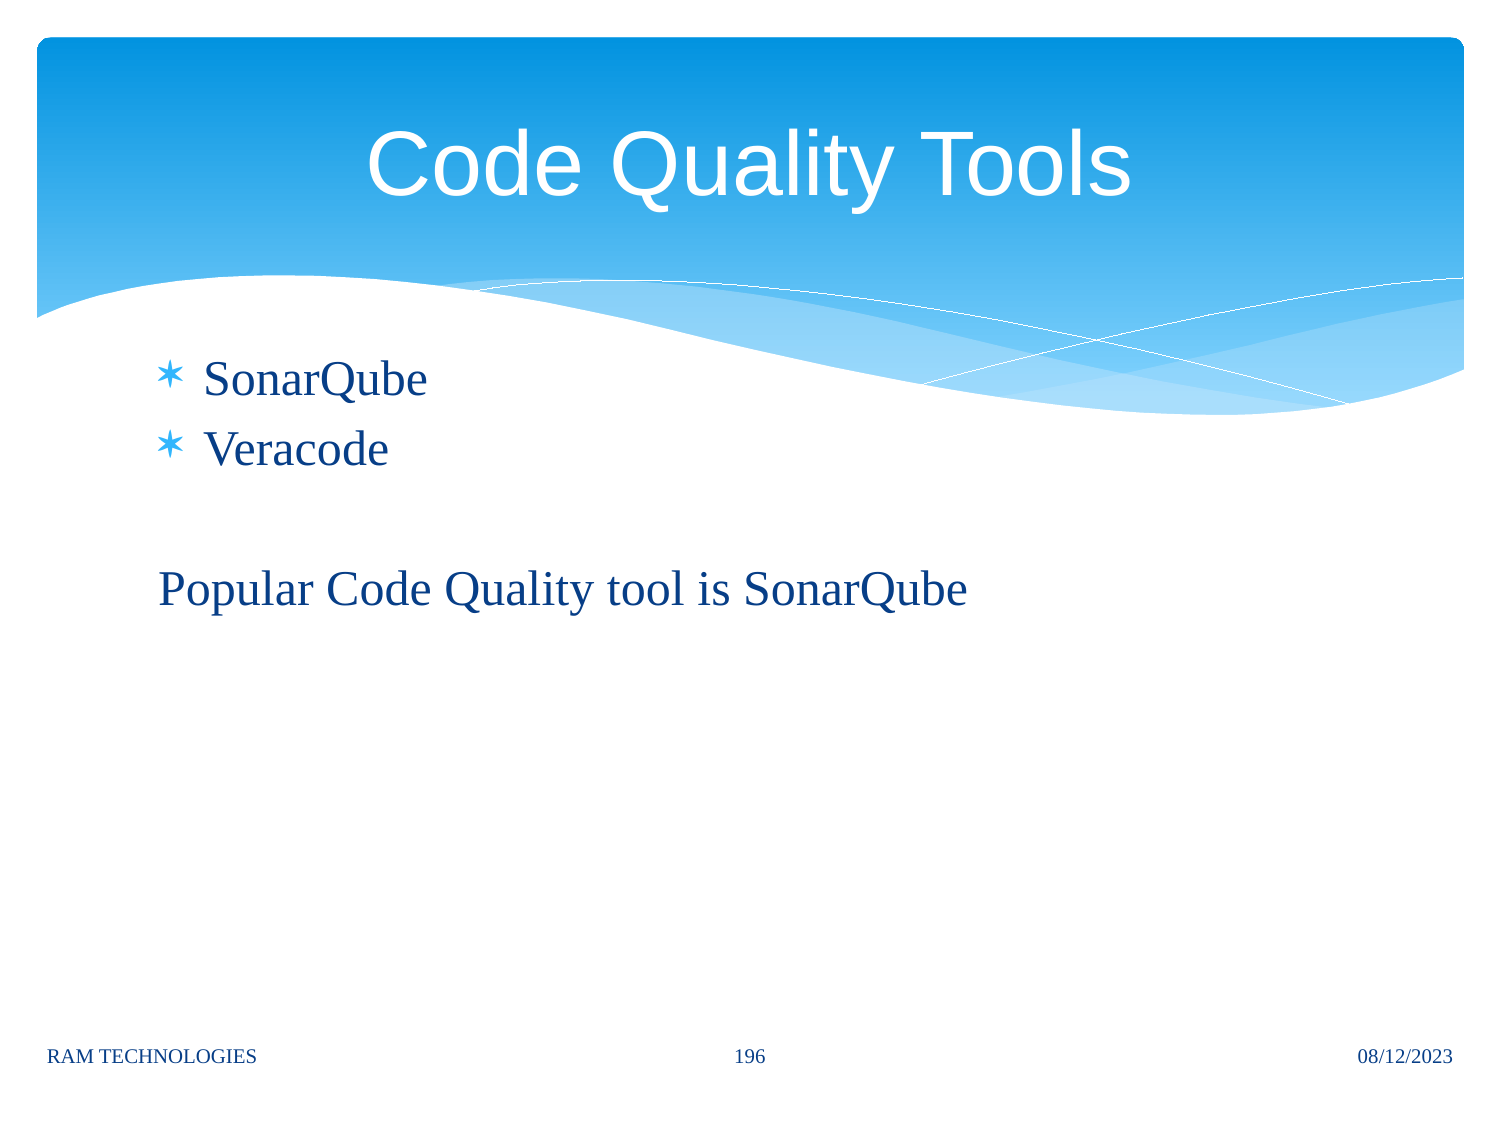

# Code Quality Tools
SonarQube
Veracode

Popular Code Quality tool is SonarQube

196
RAM TECHNOLOGIES
08/12/2023